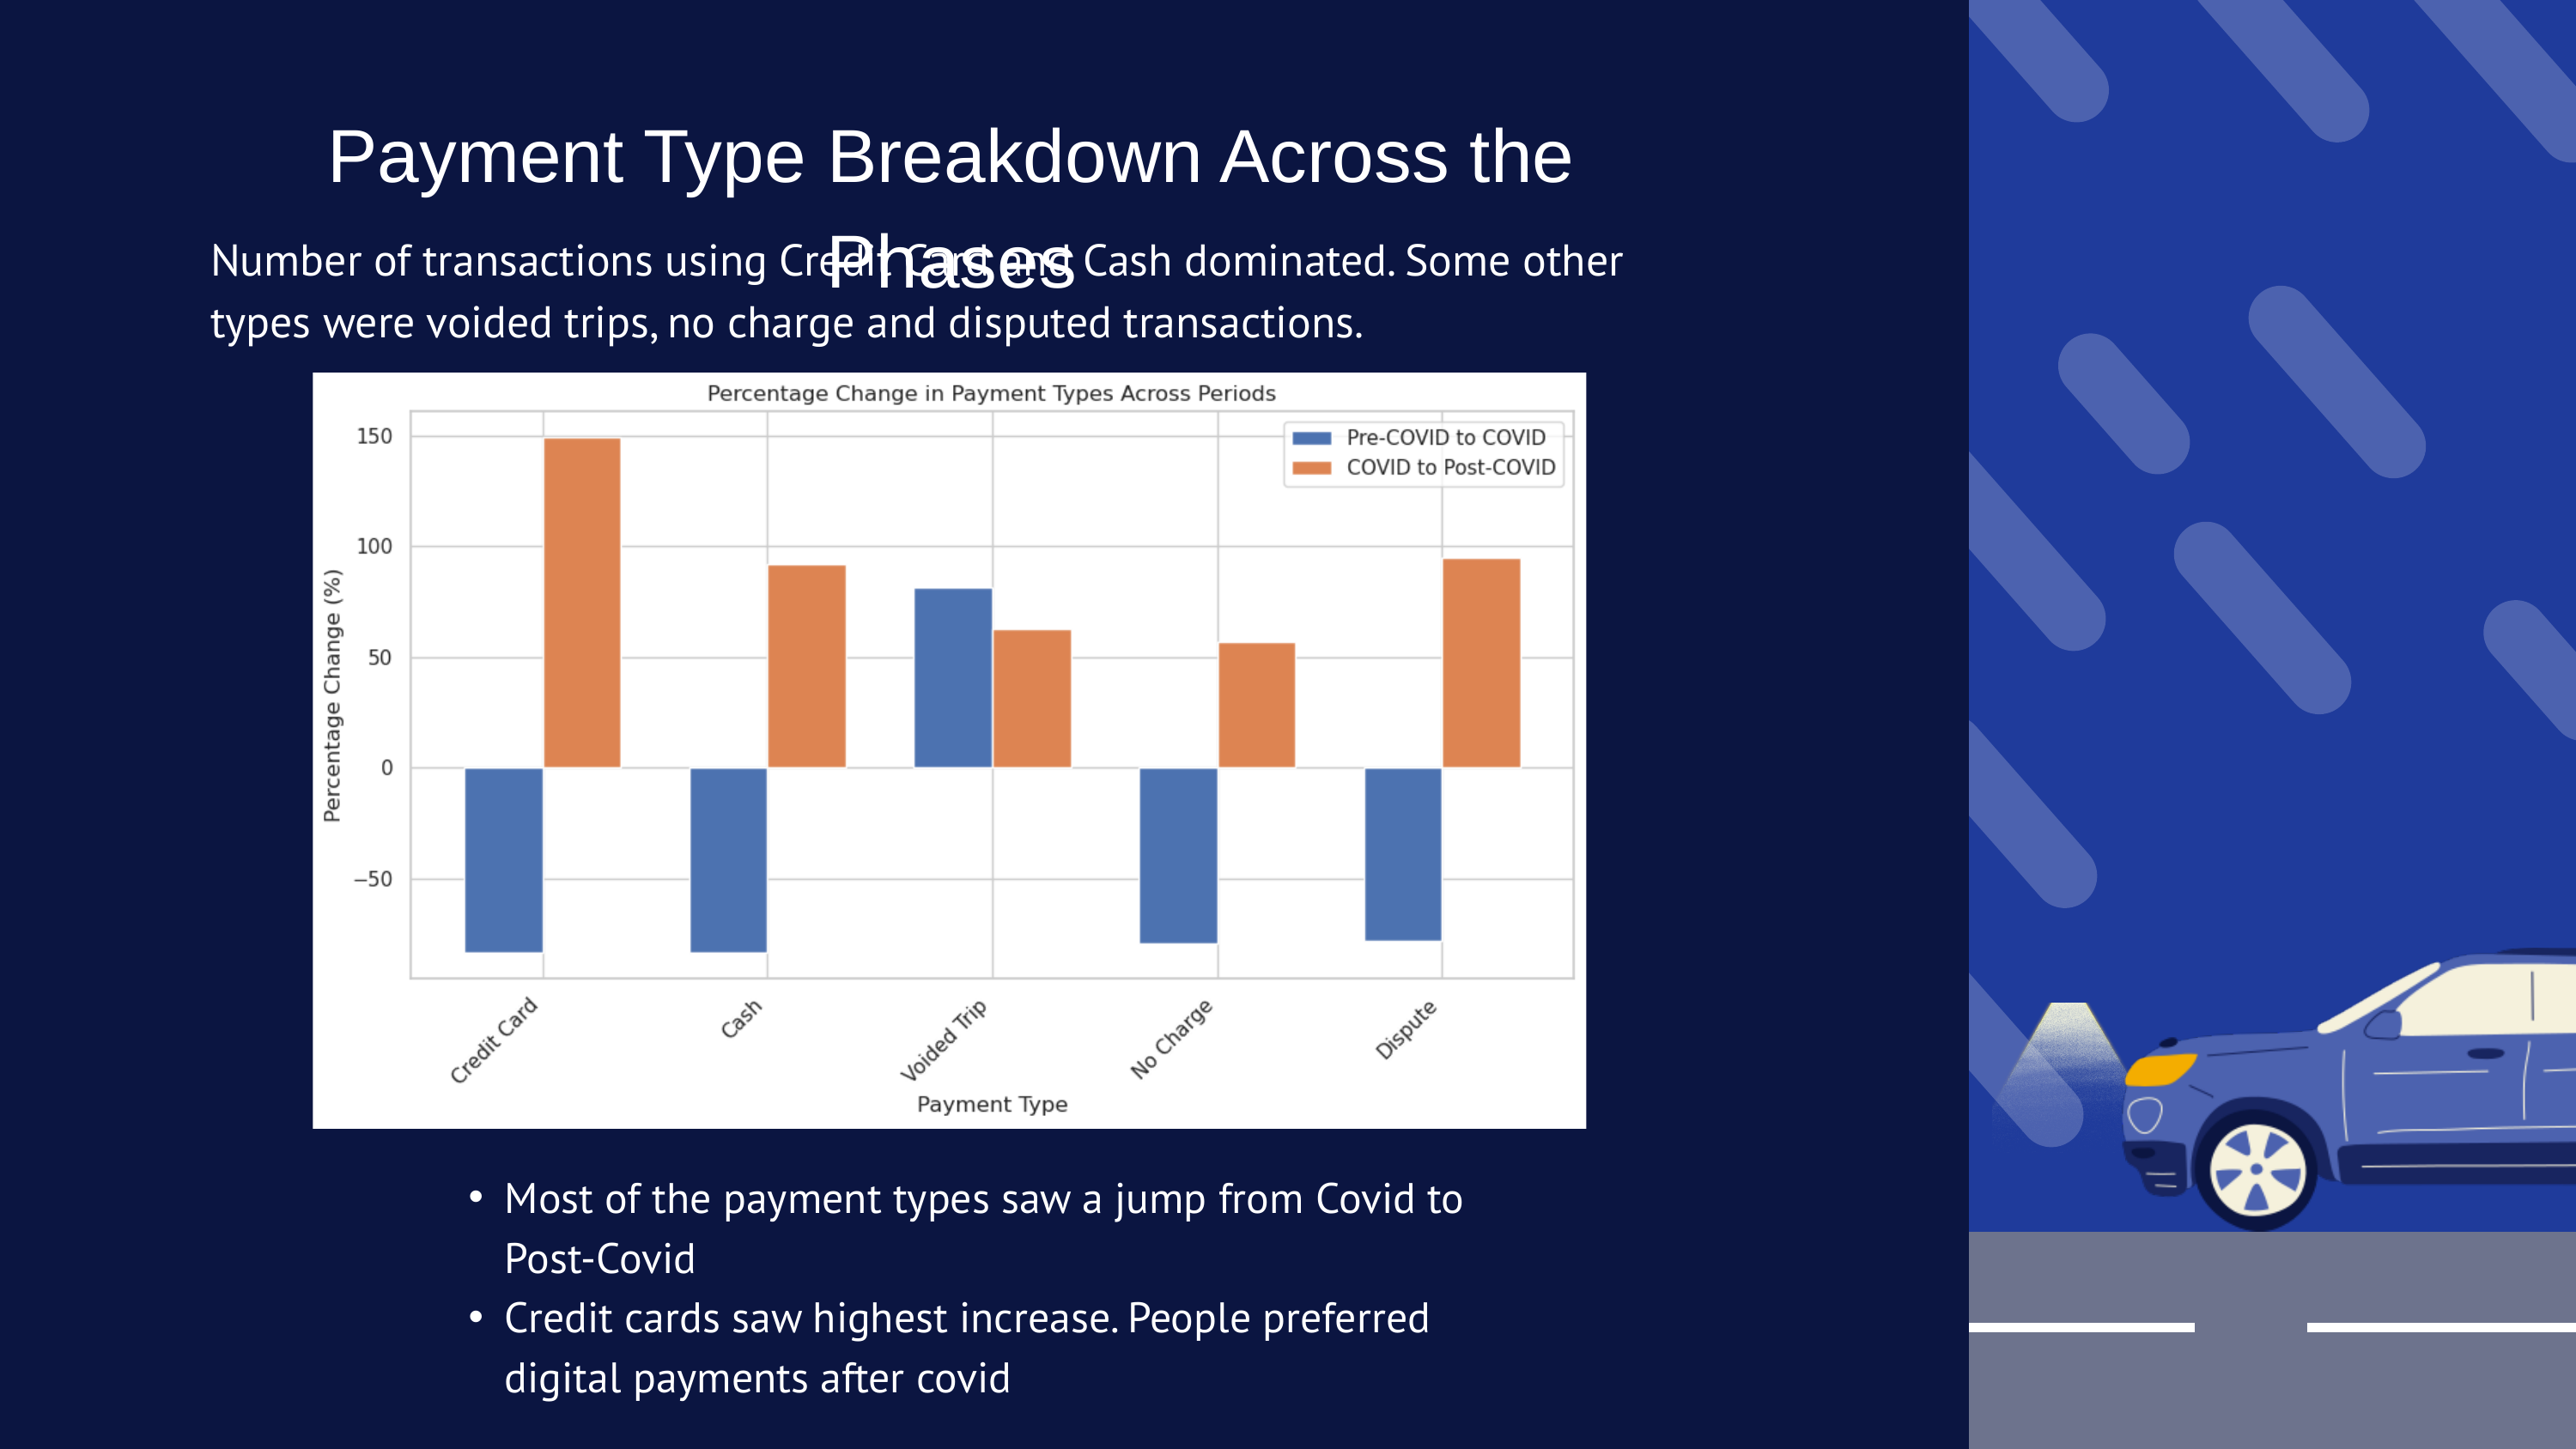

Payment Type Breakdown Across the Phases
Number of transactions using Credit Card and Cash dominated. Some other types were voided trips, no charge and disputed transactions.

Most of the payment types saw a jump from Covid to Post-Covid
Credit cards saw highest increase. People preferred digital payments after covid